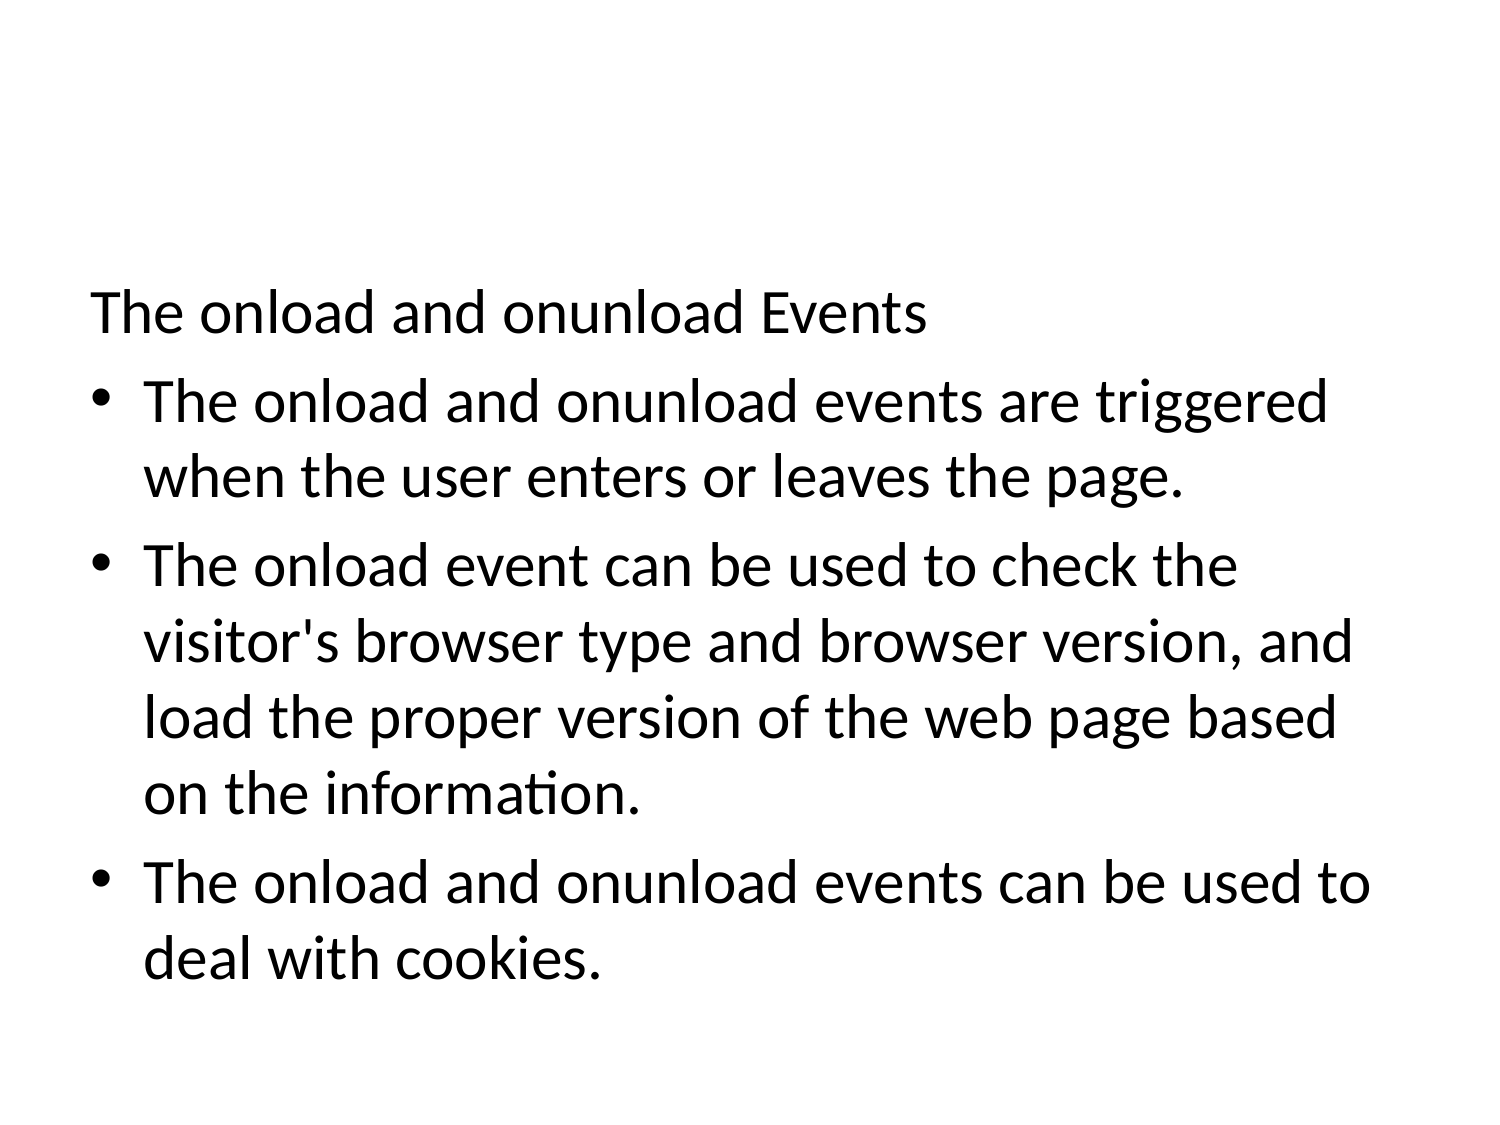

#
The onload and onunload Events
The onload and onunload events are triggered when the user enters or leaves the page.
The onload event can be used to check the visitor's browser type and browser version, and load the proper version of the web page based on the information.
The onload and onunload events can be used to deal with cookies.